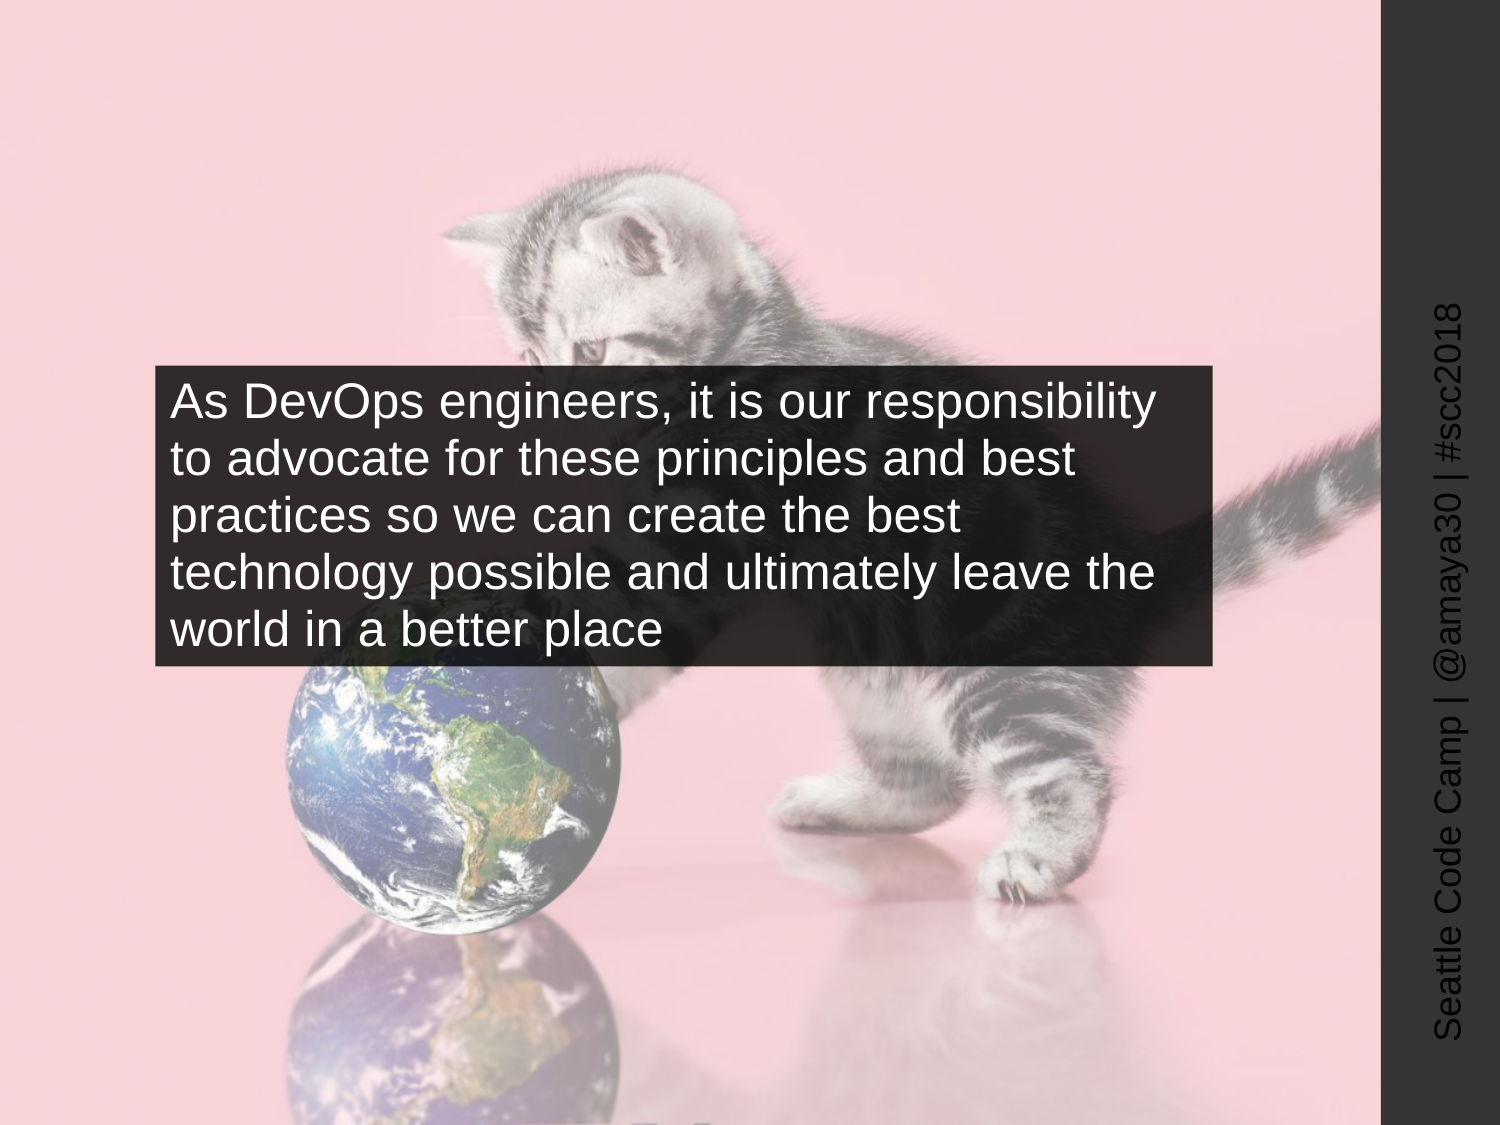

As DevOps engineers, it is our responsibility to advocate for these principles and best practices so we can create the best technology possible and ultimately leave the world in a better place
Seattle Code Camp | @amaya30 | #scc2018